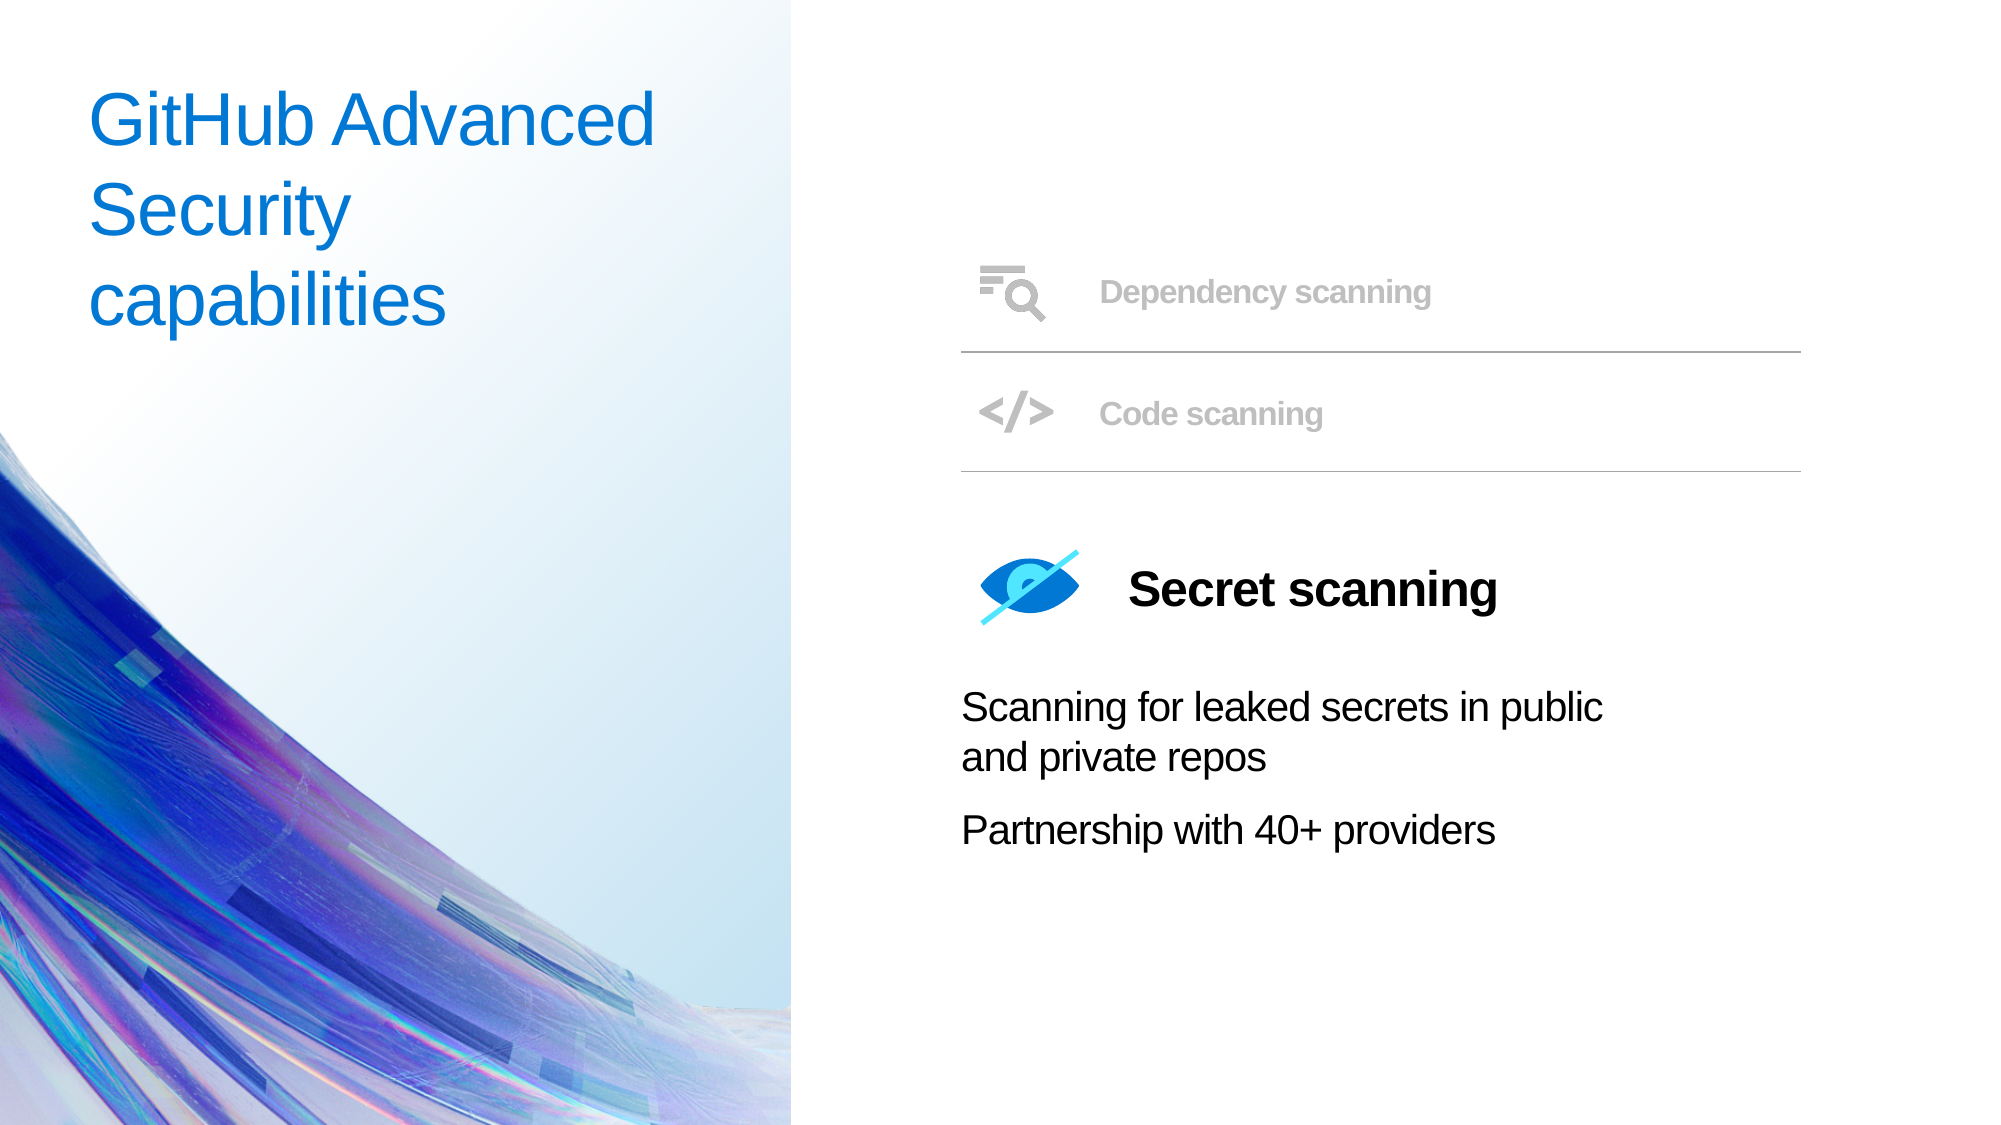

# GitHub Advanced Security capabilities

Dependency scanning

Code scanning

Secret scanning
Scanning for leaked secrets in public
and private repos
Partnership with 40+ providers